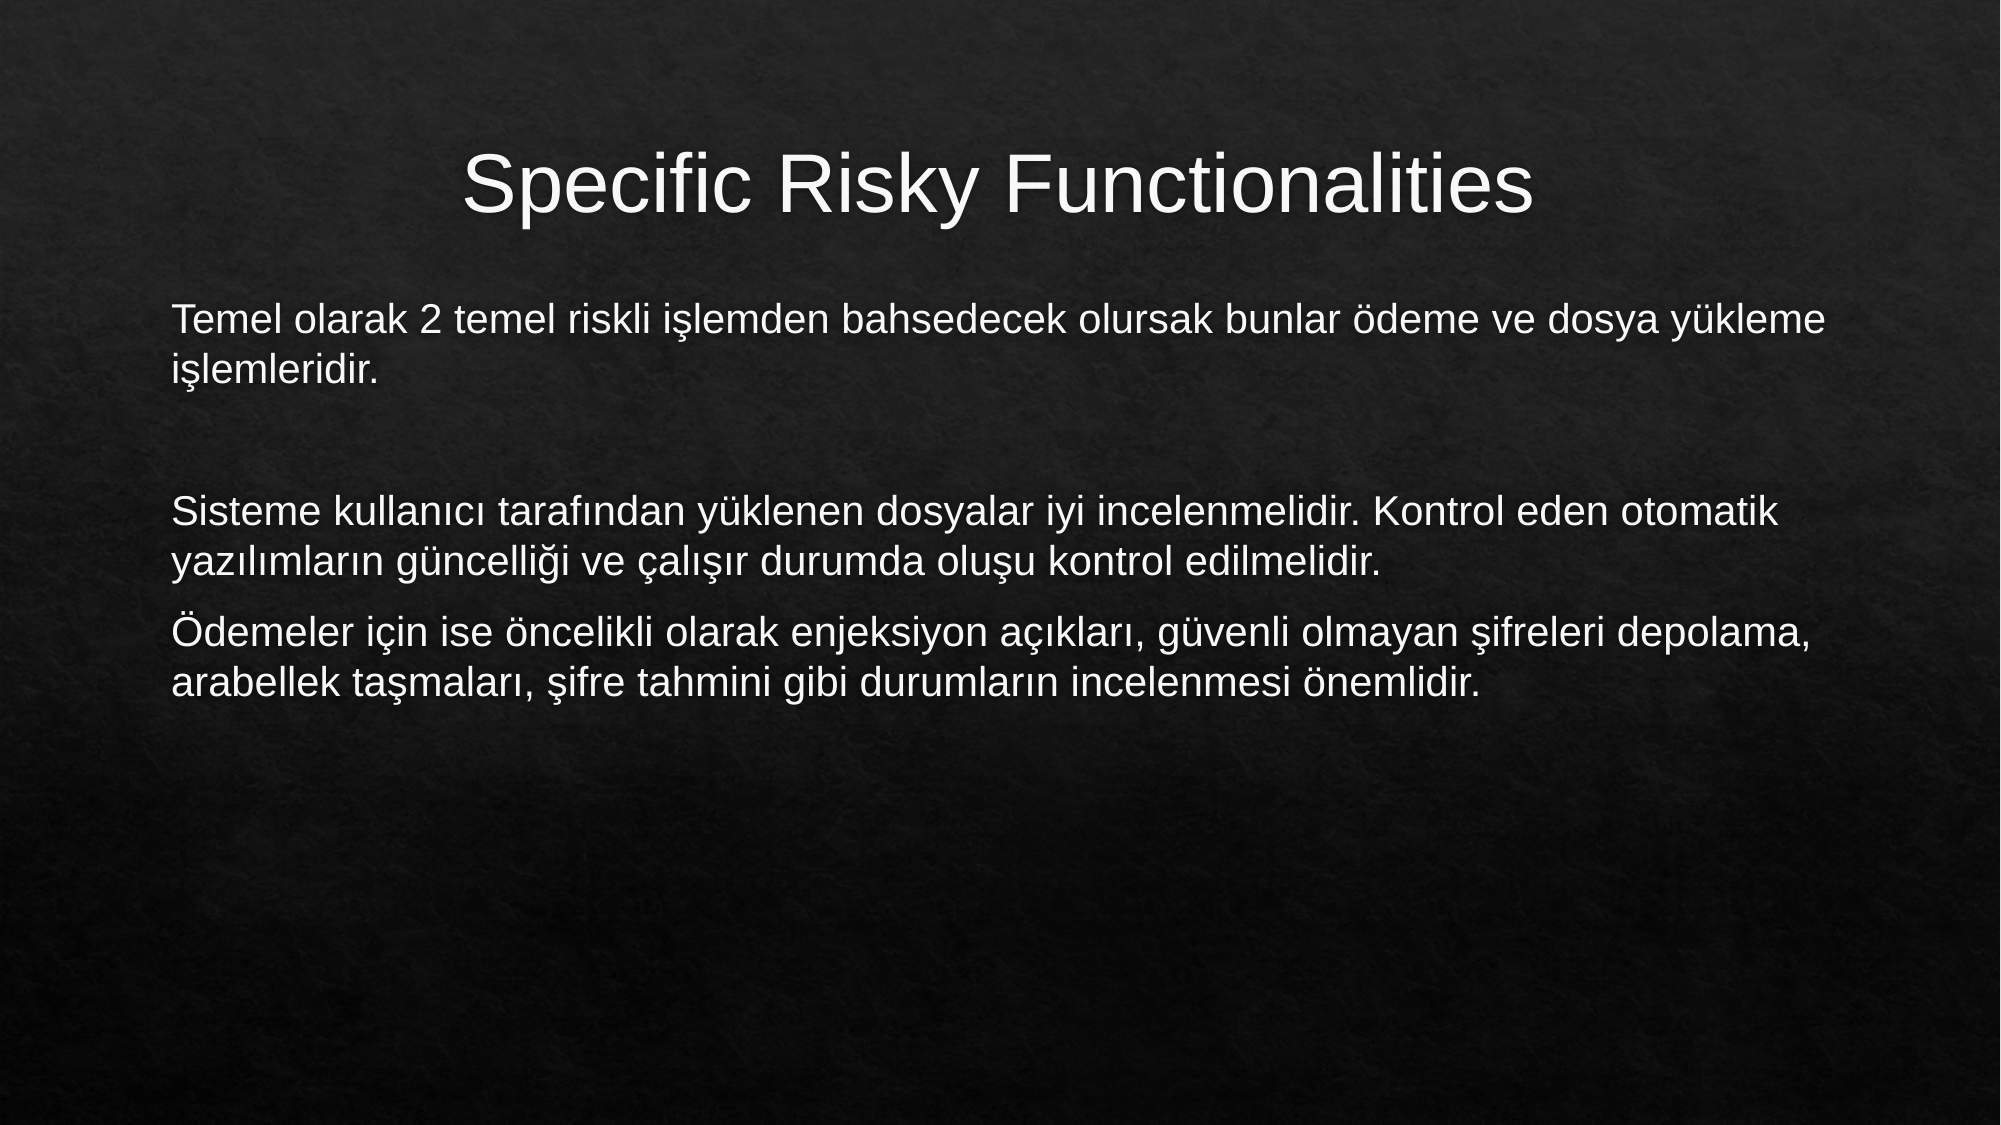

# Specific Risky Functionalities
Temel olarak 2 temel riskli işlemden bahsedecek olursak bunlar ödeme ve dosya yükleme işlemleridir.

Sisteme kullanıcı tarafından yüklenen dosyalar iyi incelenmelidir. Kontrol eden otomatik yazılımların güncelliği ve çalışır durumda oluşu kontrol edilmelidir.
Ödemeler için ise öncelikli olarak enjeksiyon açıkları, güvenli olmayan şifreleri depolama, arabellek taşmaları, şifre tahmini gibi durumların incelenmesi önemlidir.